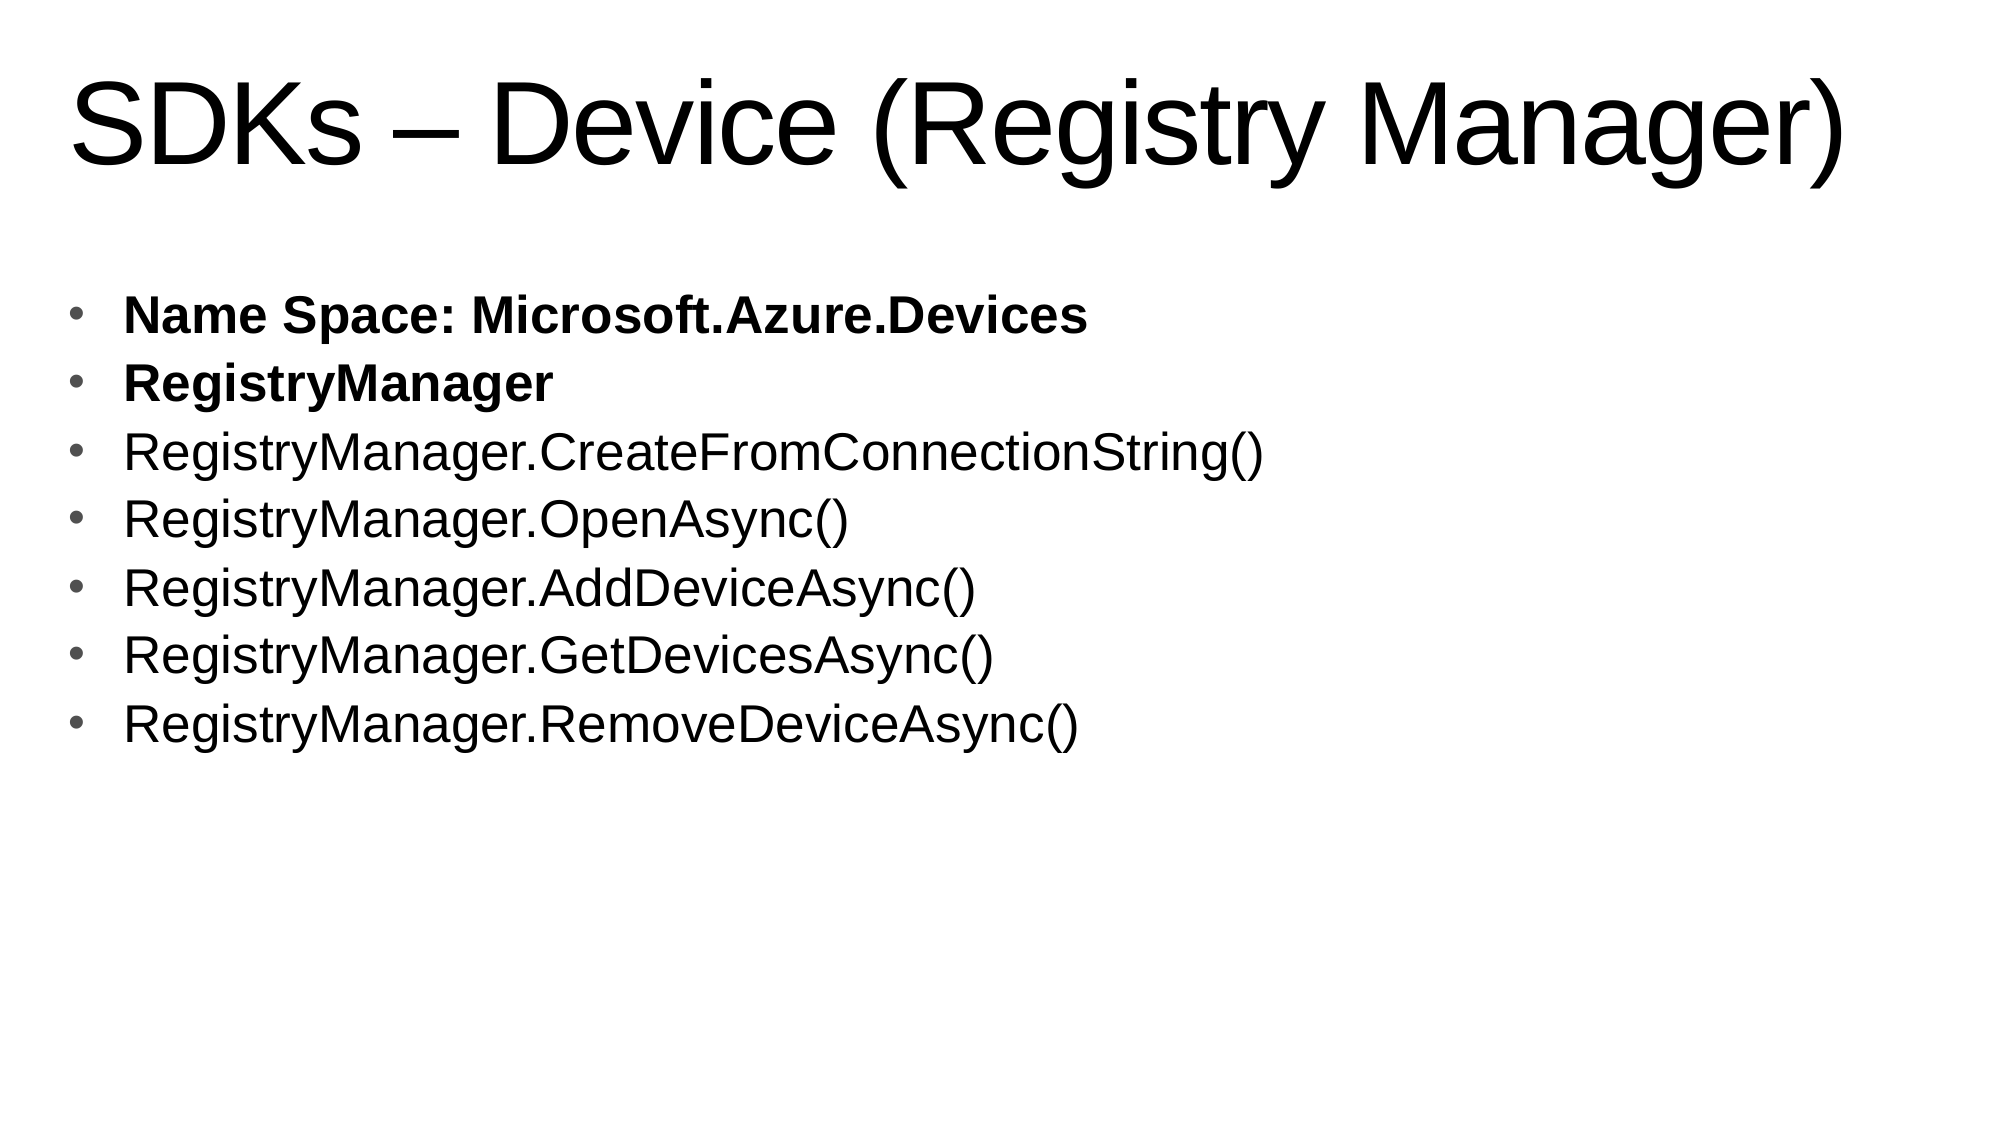

# SDKs – Device (Registry Manager)
Name Space: Microsoft.Azure.Devices
RegistryManager
RegistryManager.CreateFromConnectionString()
RegistryManager.OpenAsync()
RegistryManager.AddDeviceAsync()
RegistryManager.GetDevicesAsync()
RegistryManager.RemoveDeviceAsync()